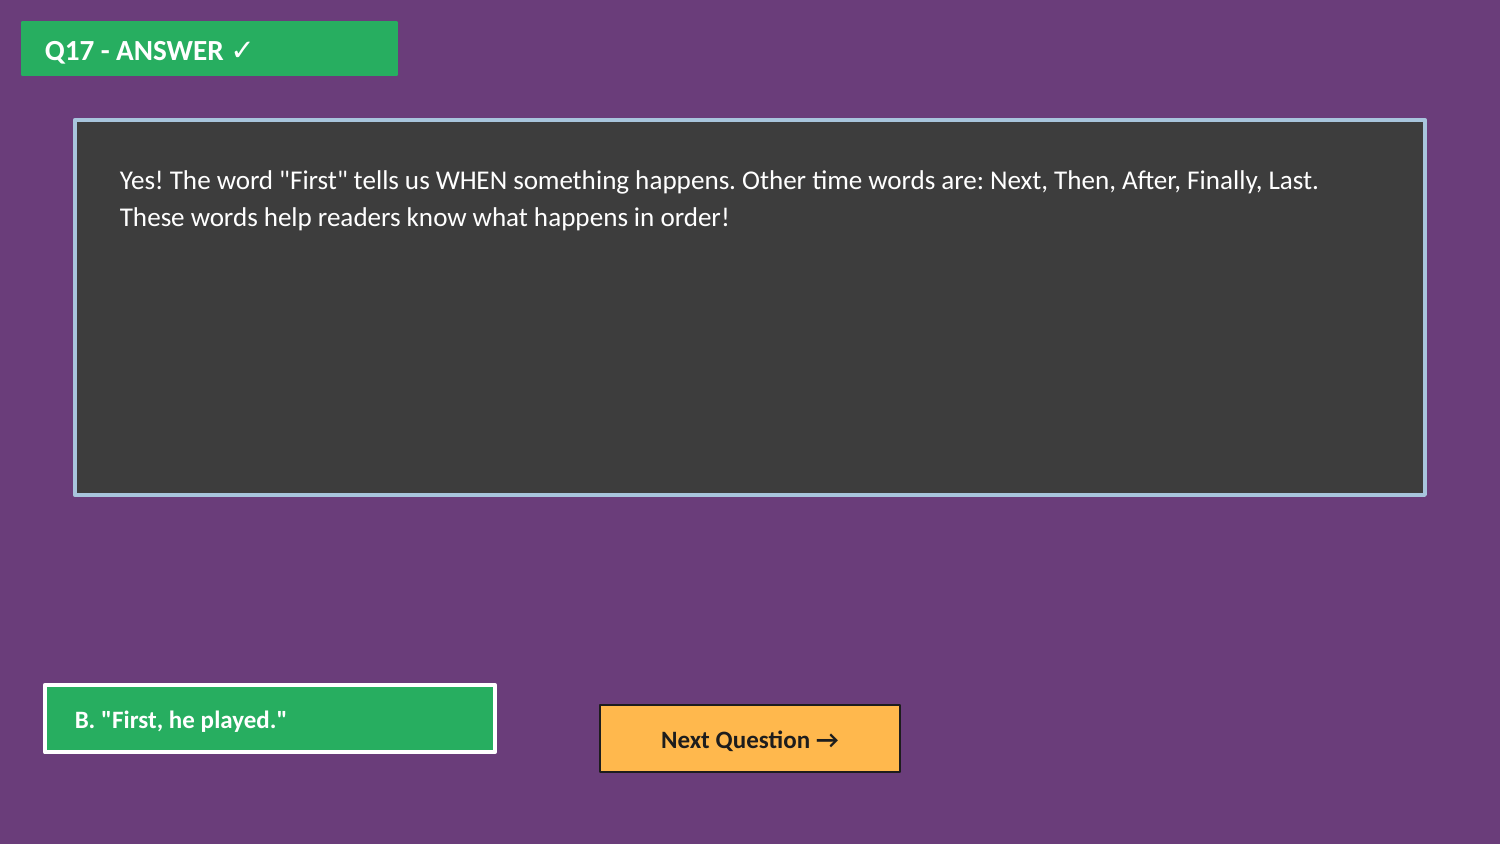

Q17 - ANSWER ✓

Yes! The word "First" tells us WHEN something happens. Other time words are: Next, Then, After, Finally, Last. These words help readers know what happens in order!

B. "First, he played."

Next Question →